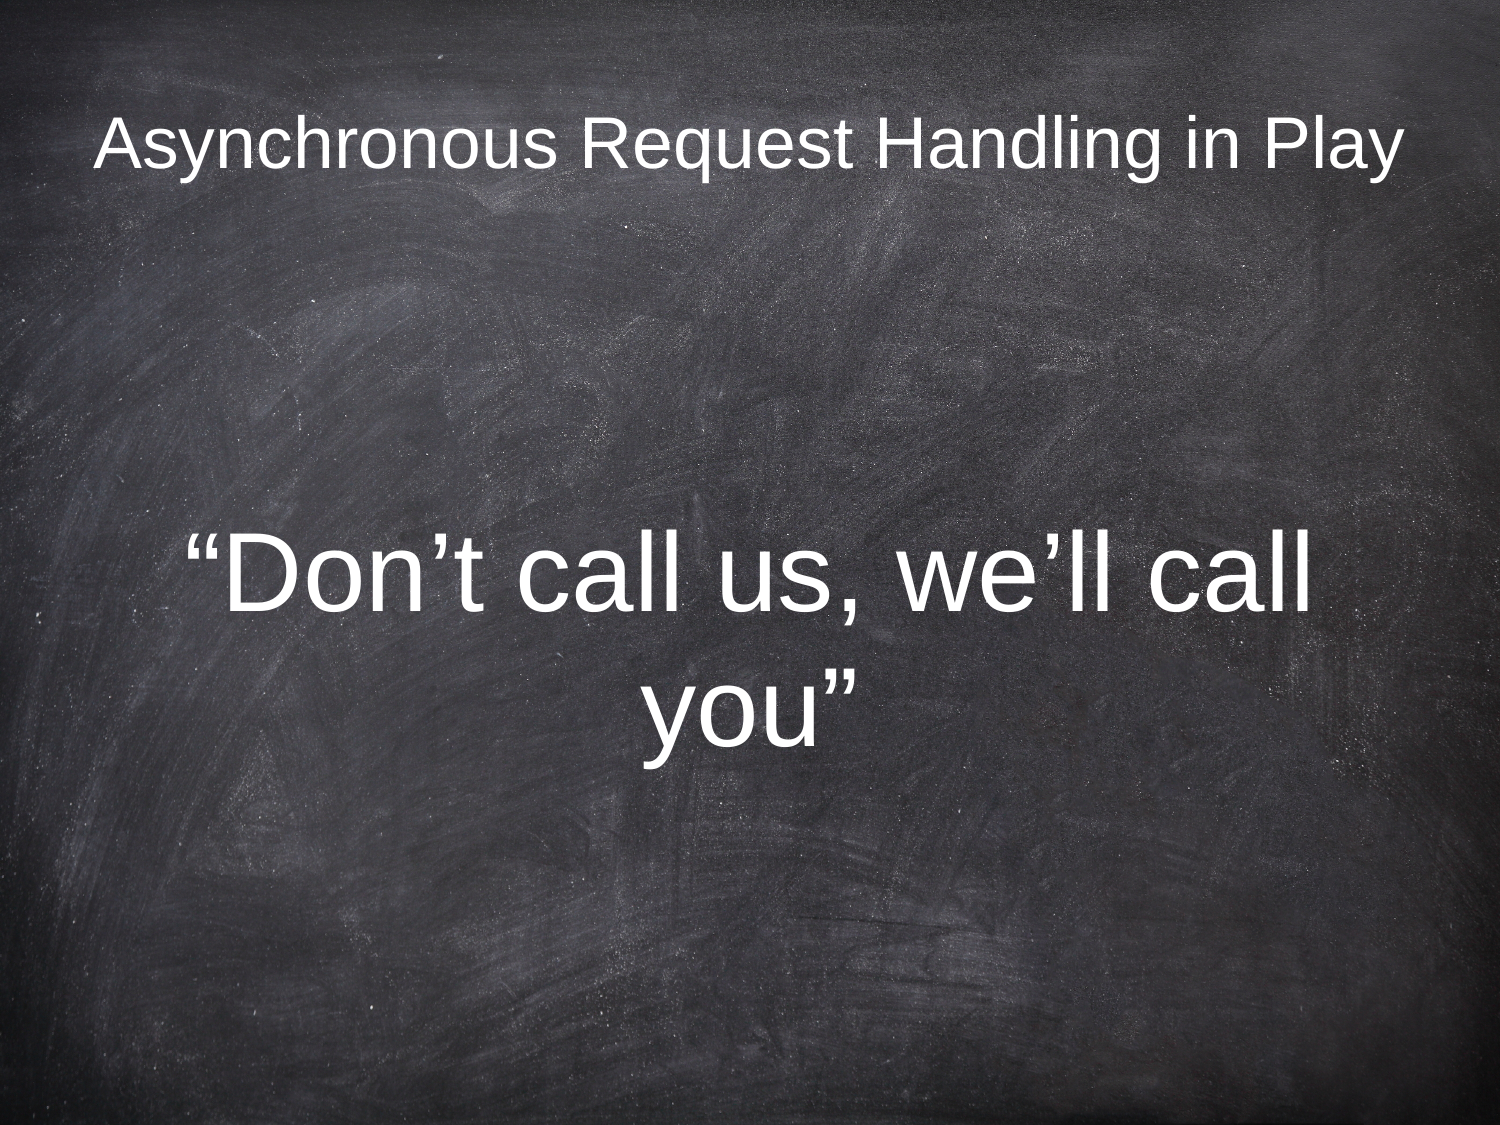

# Asynchronous Request Handling in Play
“Don’t call us, we’ll call you”